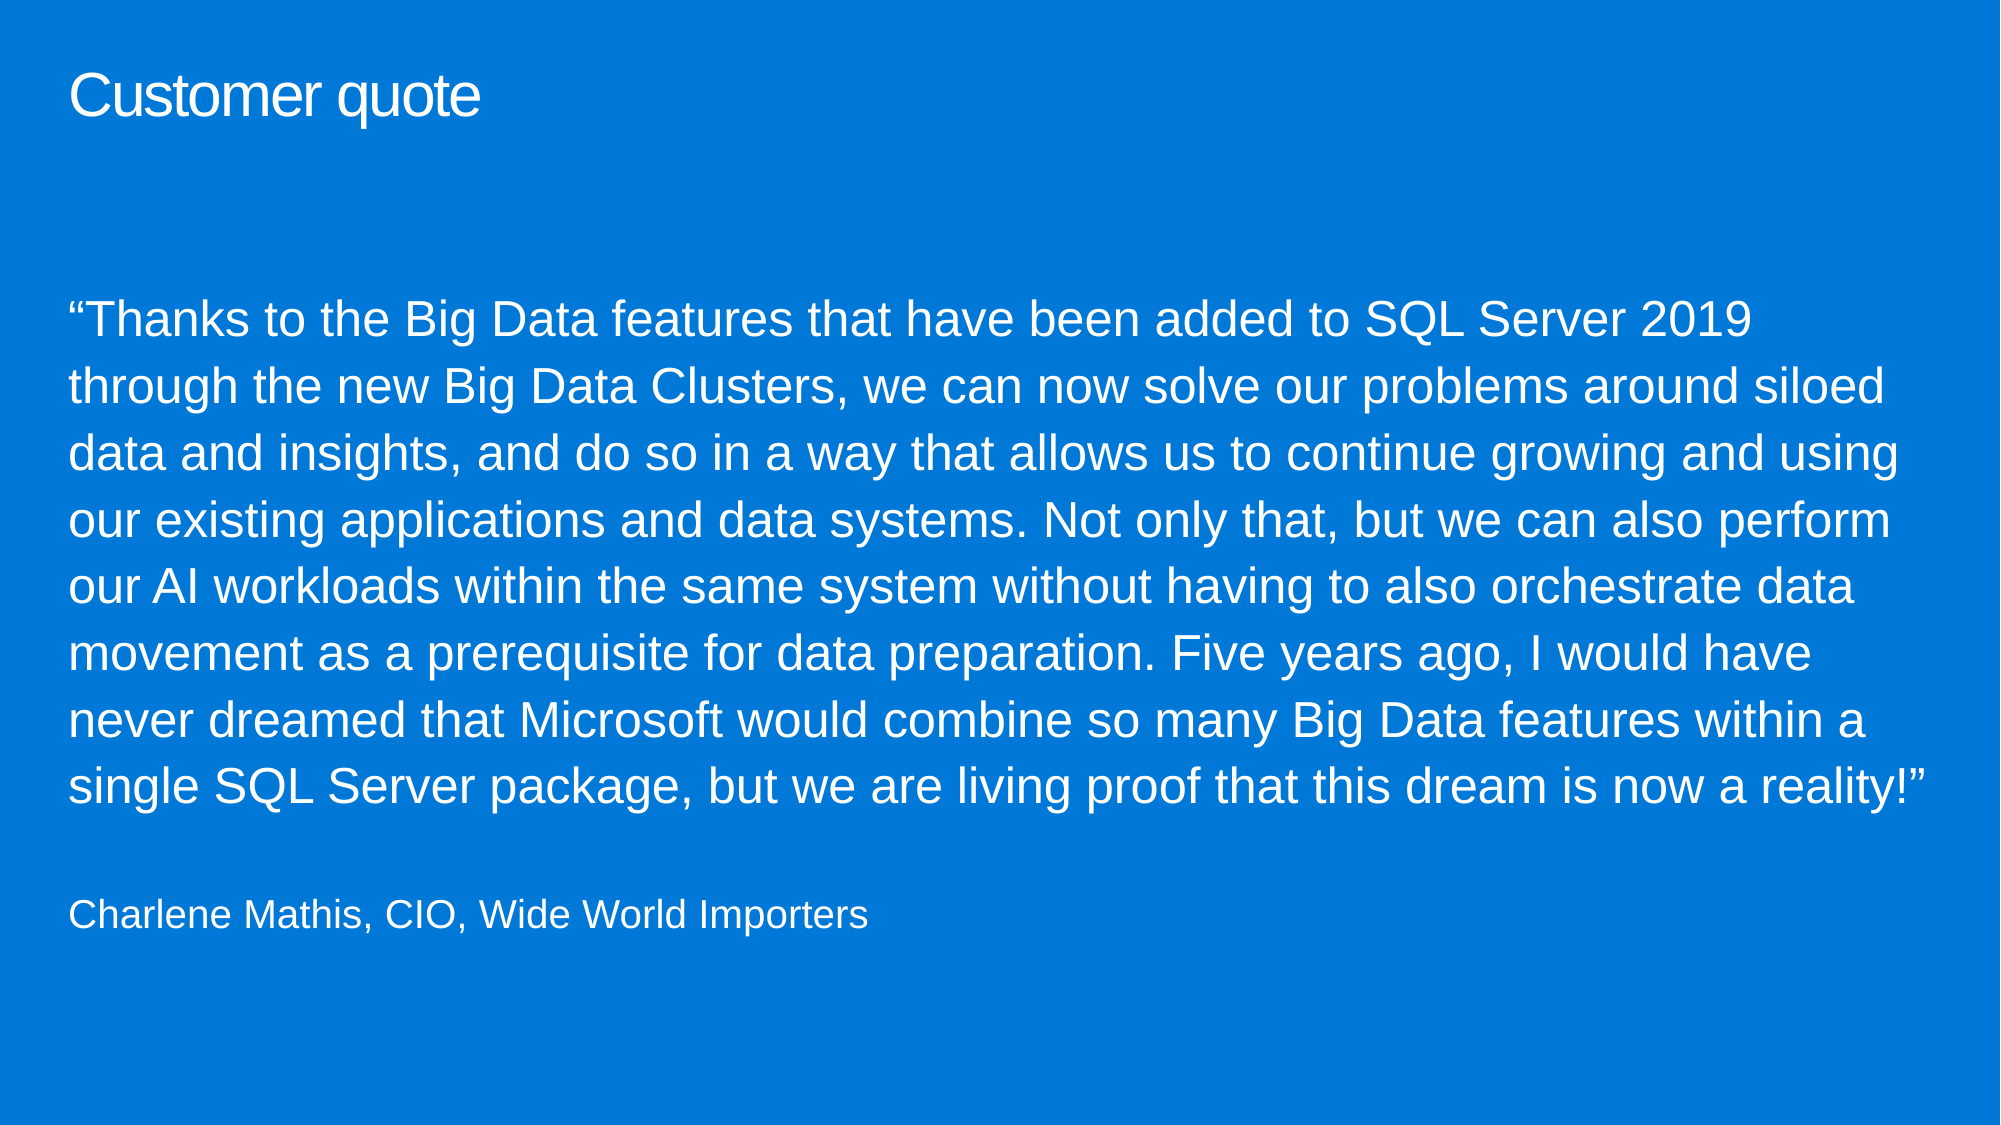

# Customer quote
“Thanks to the Big Data features that have been added to SQL Server 2019 through the new Big Data Clusters, we can now solve our problems around siloed data and insights, and do so in a way that allows us to continue growing and using our existing applications and data systems. Not only that, but we can also perform our AI workloads within the same system without having to also orchestrate data movement as a prerequisite for data preparation. Five years ago, I would have never dreamed that Microsoft would combine so many Big Data features within a single SQL Server package, but we are living proof that this dream is now a reality!”

Charlene Mathis, CIO, Wide World Importers